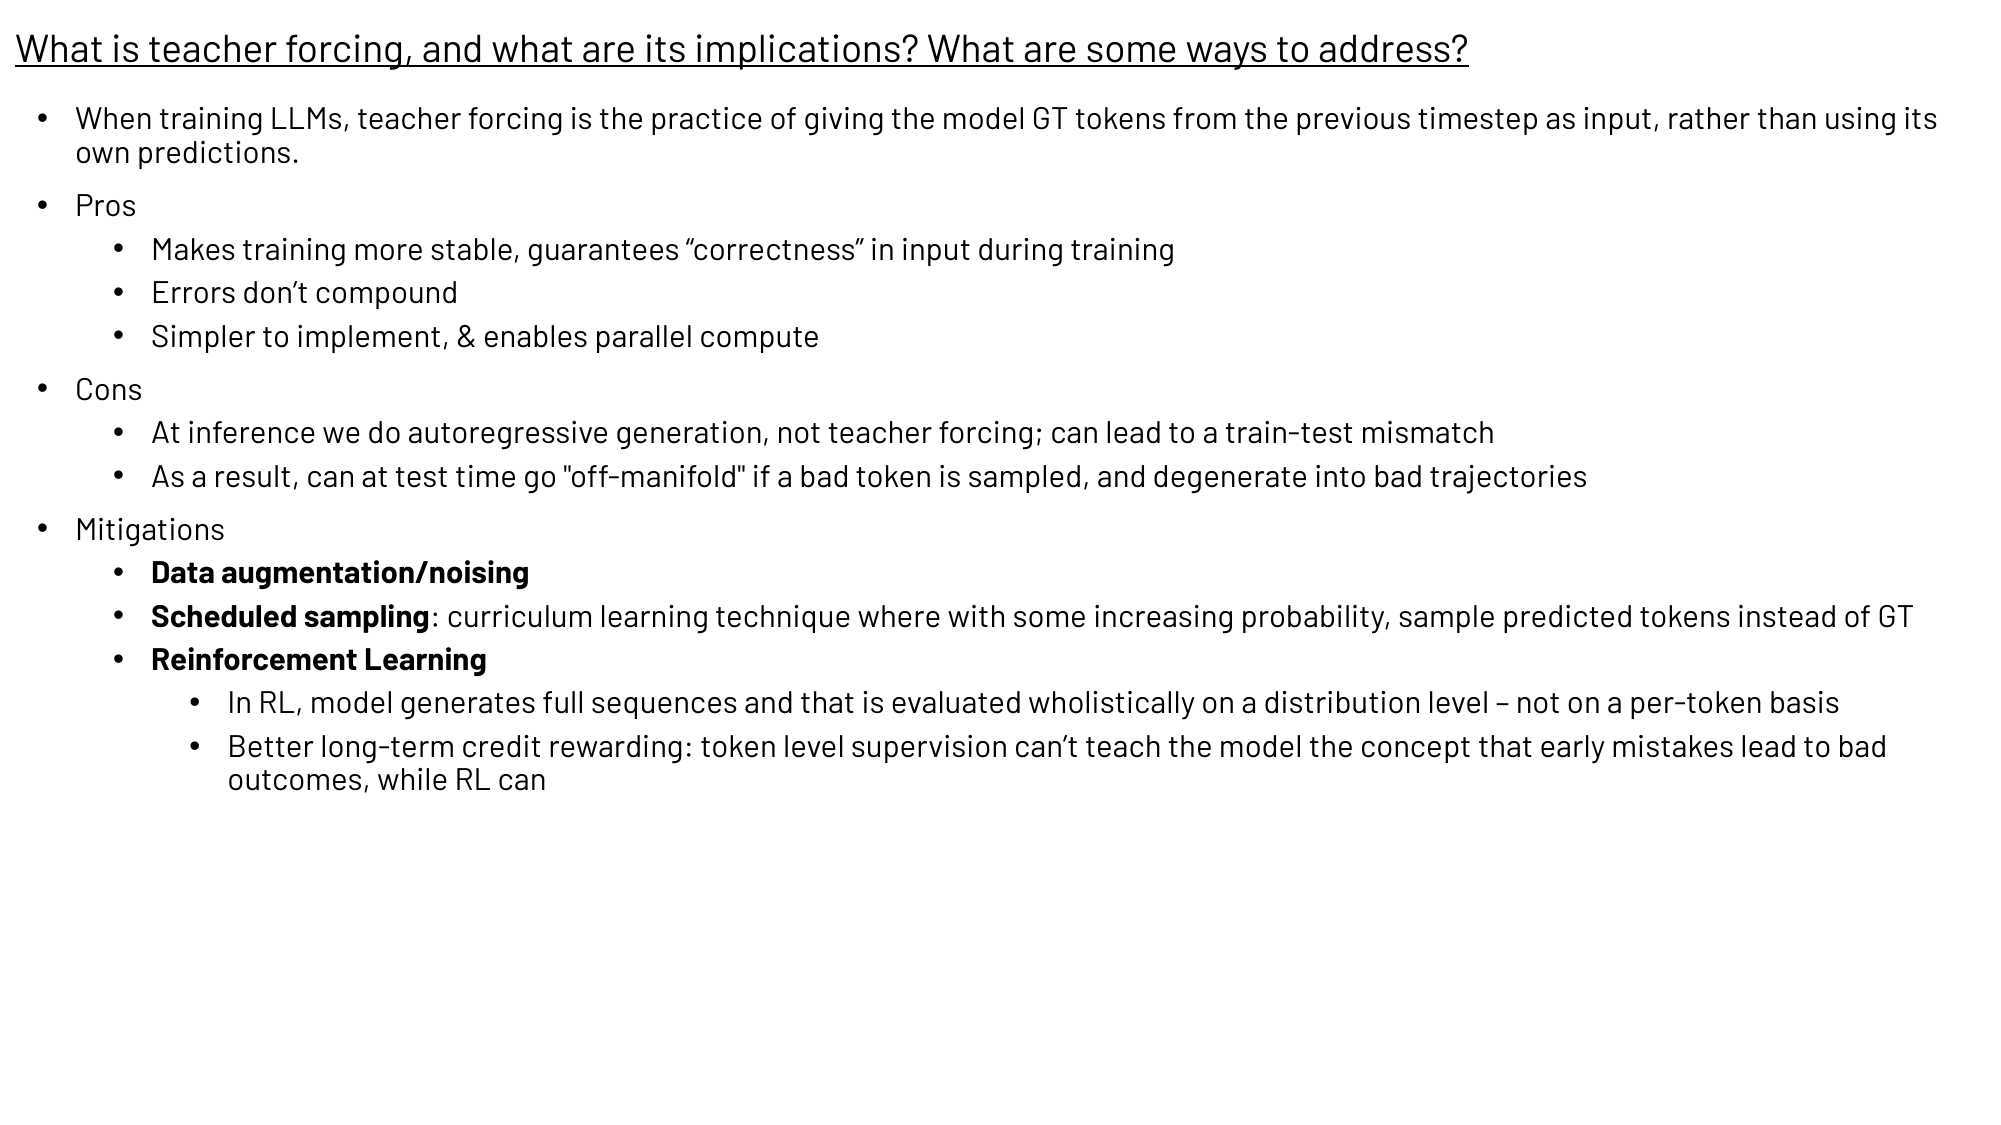

# What is teacher forcing, and what are its implications? What are some ways to address?
When training LLMs, teacher forcing is the practice of giving the model GT tokens from the previous timestep as input, rather than using its own predictions.
Pros
Makes training more stable, guarantees “correctness” in input during training
Errors don’t compound
Simpler to implement, & enables parallel compute
Cons
At inference we do autoregressive generation, not teacher forcing; can lead to a train-test mismatch
As a result, can at test time go "off-manifold" if a bad token is sampled, and degenerate into bad trajectories
Mitigations
Data augmentation/noising
Scheduled sampling: curriculum learning technique where with some increasing probability, sample predicted tokens instead of GT
Reinforcement Learning
In RL, model generates full sequences and that is evaluated wholistically on a distribution level – not on a per-token basis
Better long-term credit rewarding: token level supervision can’t teach the model the concept that early mistakes lead to bad outcomes, while RL can